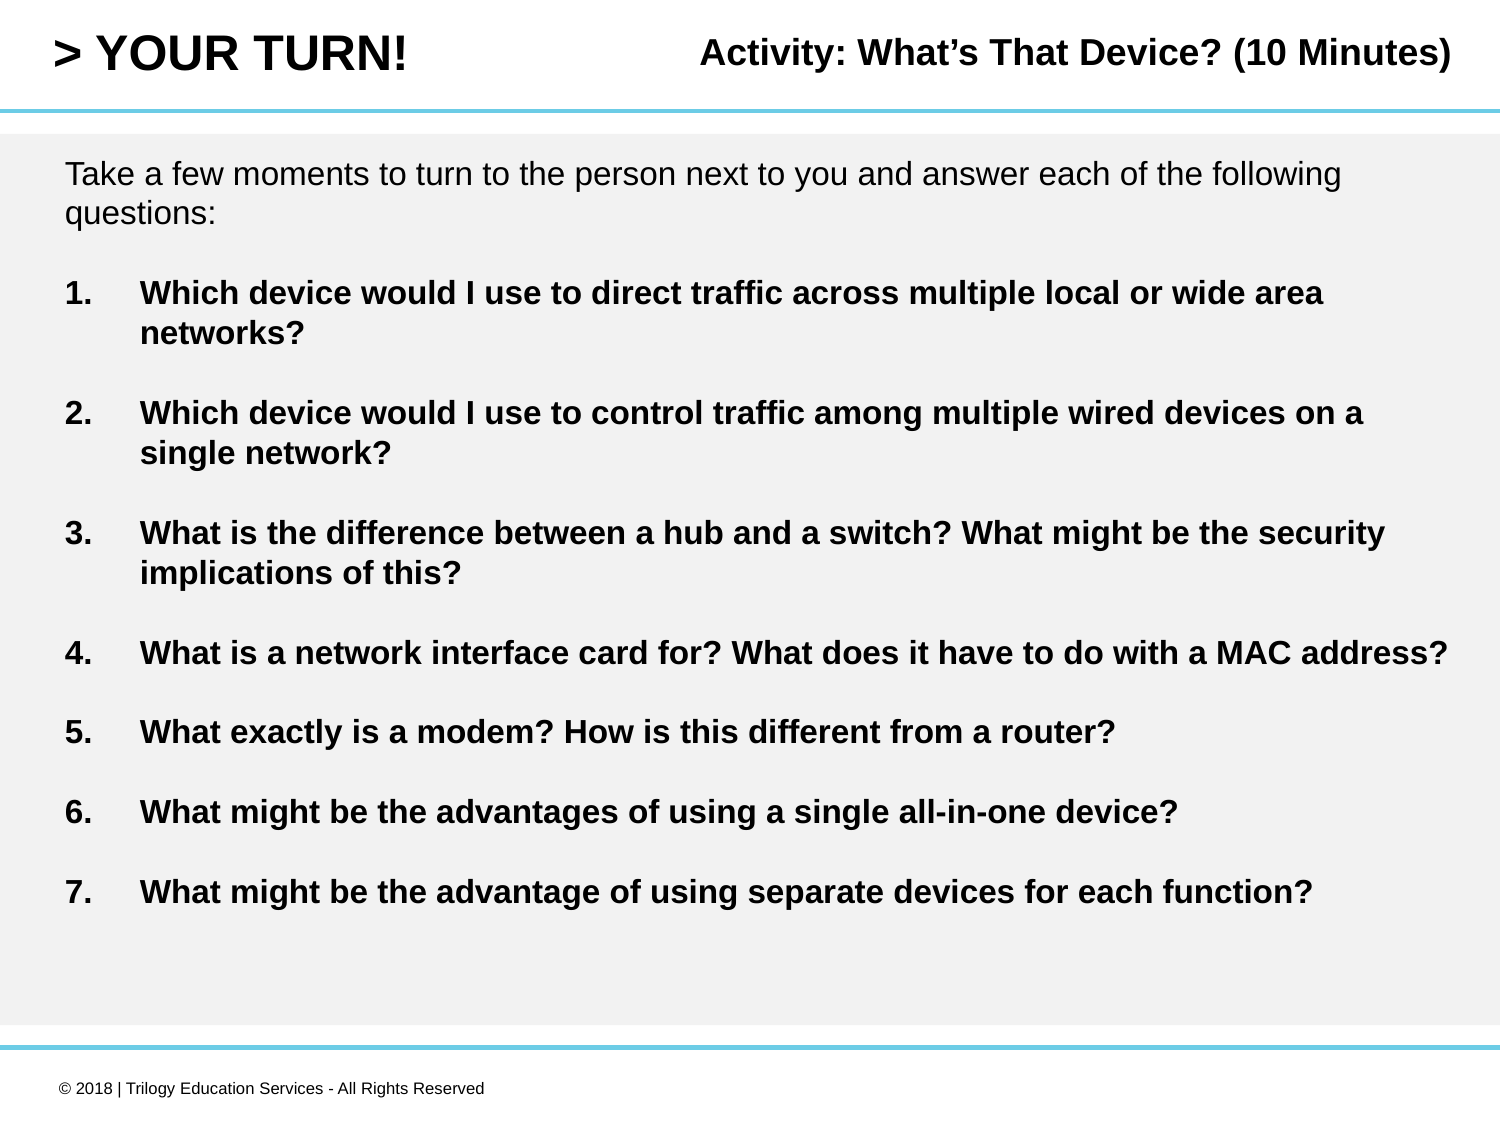

Activity: What’s That Device? (10 Minutes)
Take a few moments to turn to the person next to you and answer each of the following questions:

Which device would I use to direct traffic across multiple local or wide area networks?

Which device would I use to control traffic among multiple wired devices on a single network?

What is the difference between a hub and a switch? What might be the security implications of this?

What is a network interface card for? What does it have to do with a MAC address?

What exactly is a modem? How is this different from a router?

What might be the advantages of using a single all-in-one device?

What might be the advantage of using separate devices for each function?